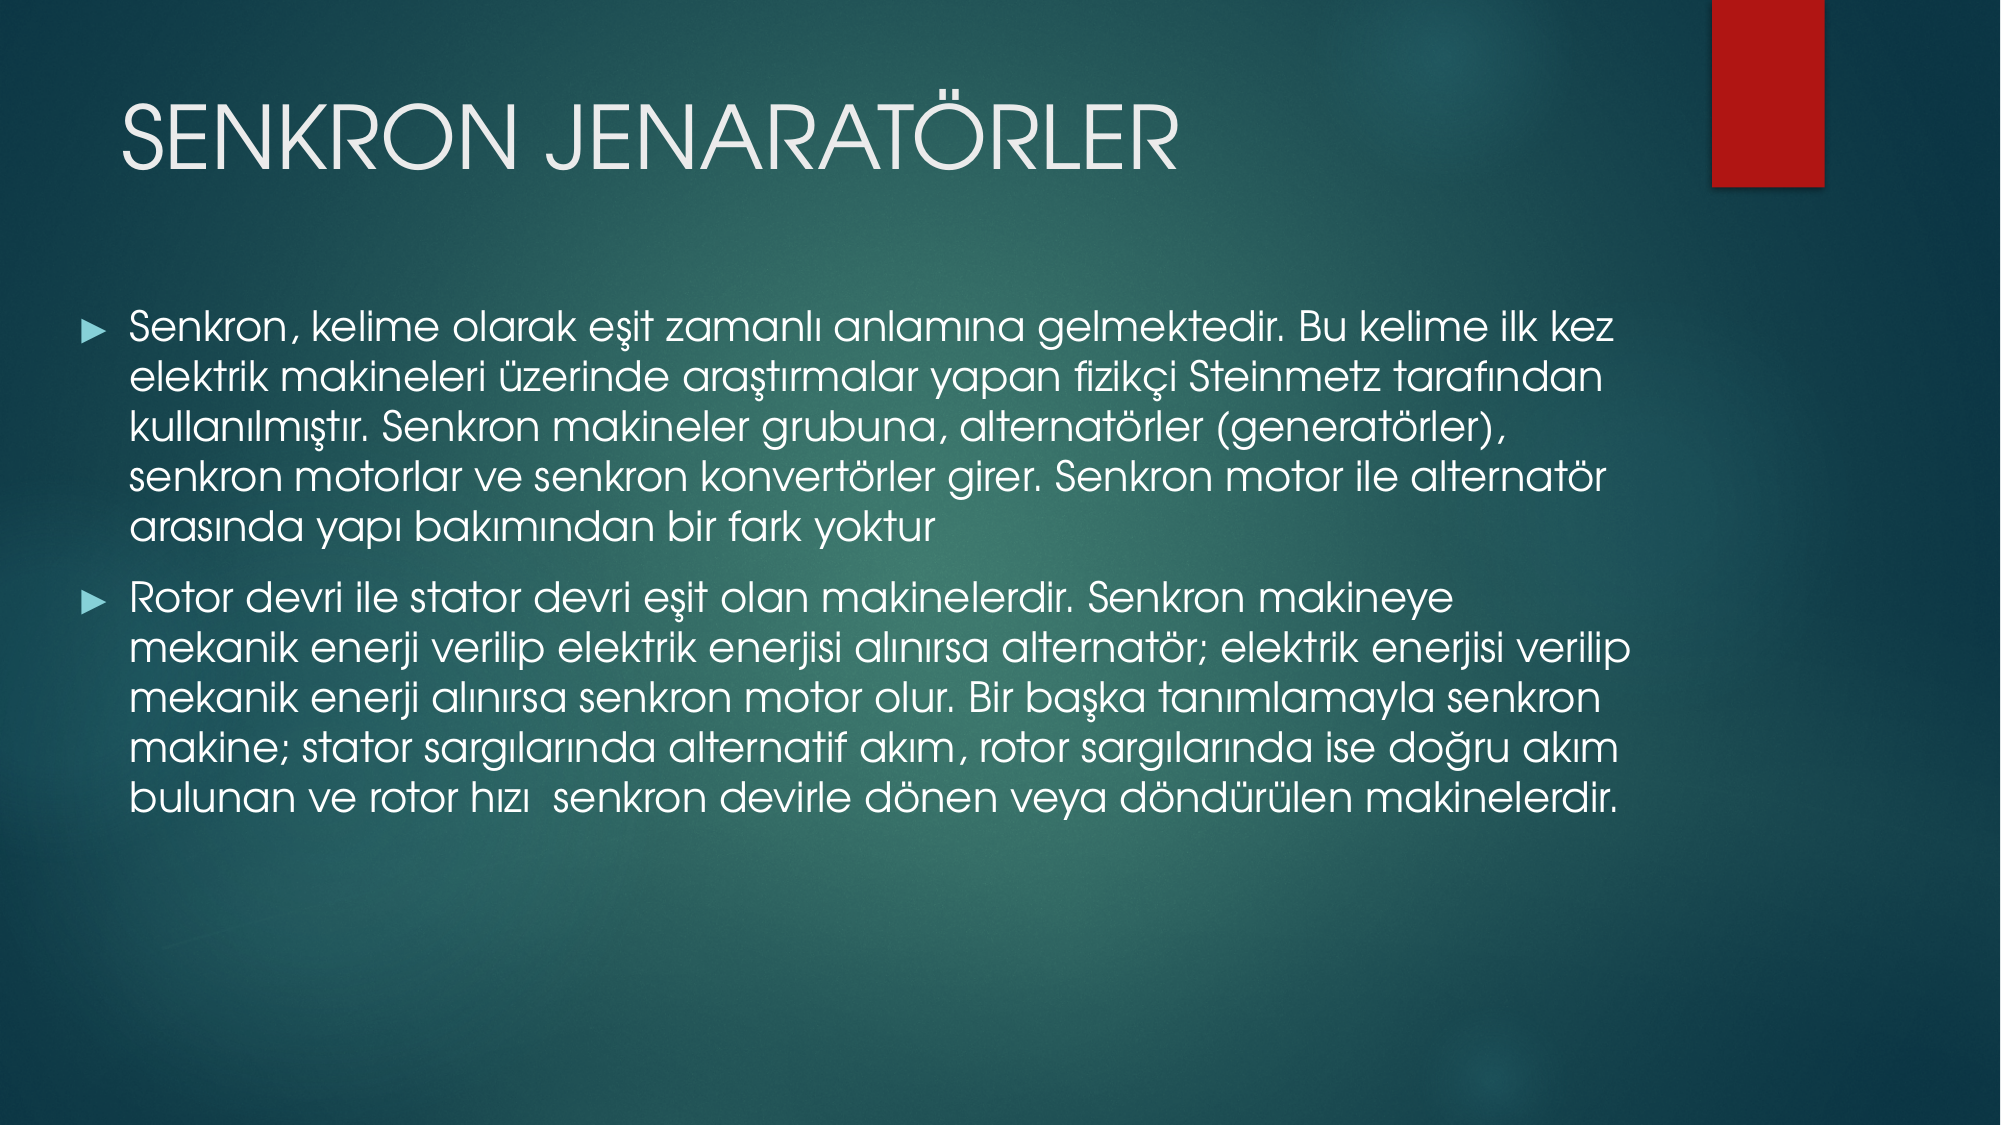

# SENKRON JENARATÖRLER
Senkron, kelime olarak eşit zamanlı anlamına gelmektedir. Bu kelime ilk kez elektrik makineleri üzerinde araştırmalar yapan fizikçi Steinmetz tarafından kullanılmıştır. Senkron makineler grubuna, alternatörler (generatörler), senkron motorlar ve senkron konvertörler girer. Senkron motor ile alternatör arasında yapı bakımından bir fark yoktur
Rotor devri ile stator devri eşit olan makinelerdir. Senkron makineye mekanik enerji verilip elektrik enerjisi alınırsa alternatör; elektrik enerjisi verilip mekanik enerji alınırsa senkron motor olur. Bir başka tanımlamayla senkron makine; stator sargılarında alternatif akım, rotor sargılarında ise doğru akım bulunan ve rotor hızı  senkron devirle dönen veya döndürülen makinelerdir.